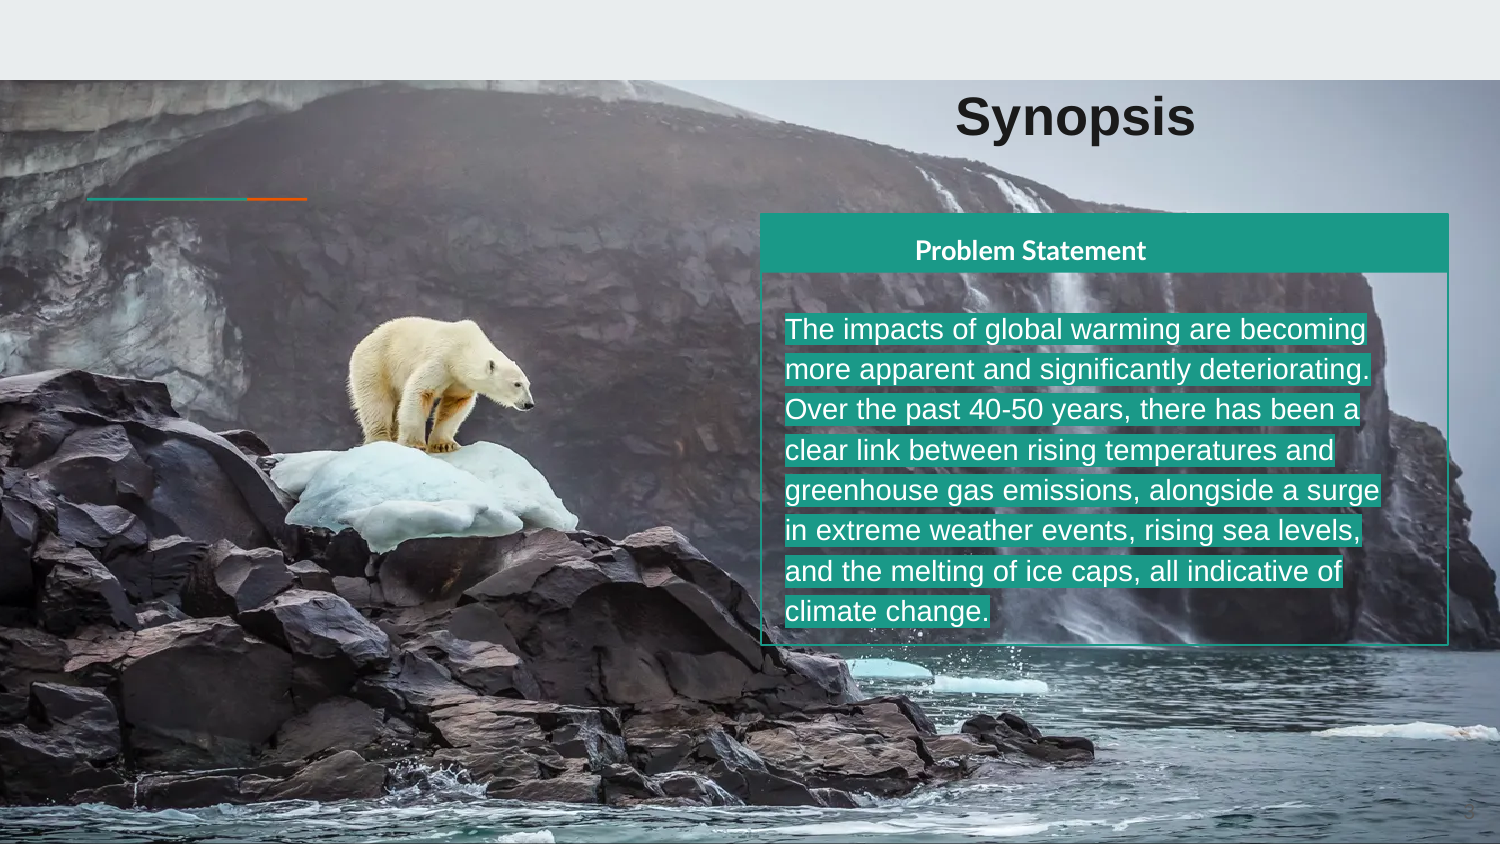

# Synopsis

Problem Statement
The impacts of global warming are becoming more apparent and significantly deteriorating. Over the past 40-50 years, there has been a clear link between rising temperatures and greenhouse gas emissions, alongside a surge in extreme weather events, rising sea levels, and the melting of ice caps, all indicative of climate change.
3